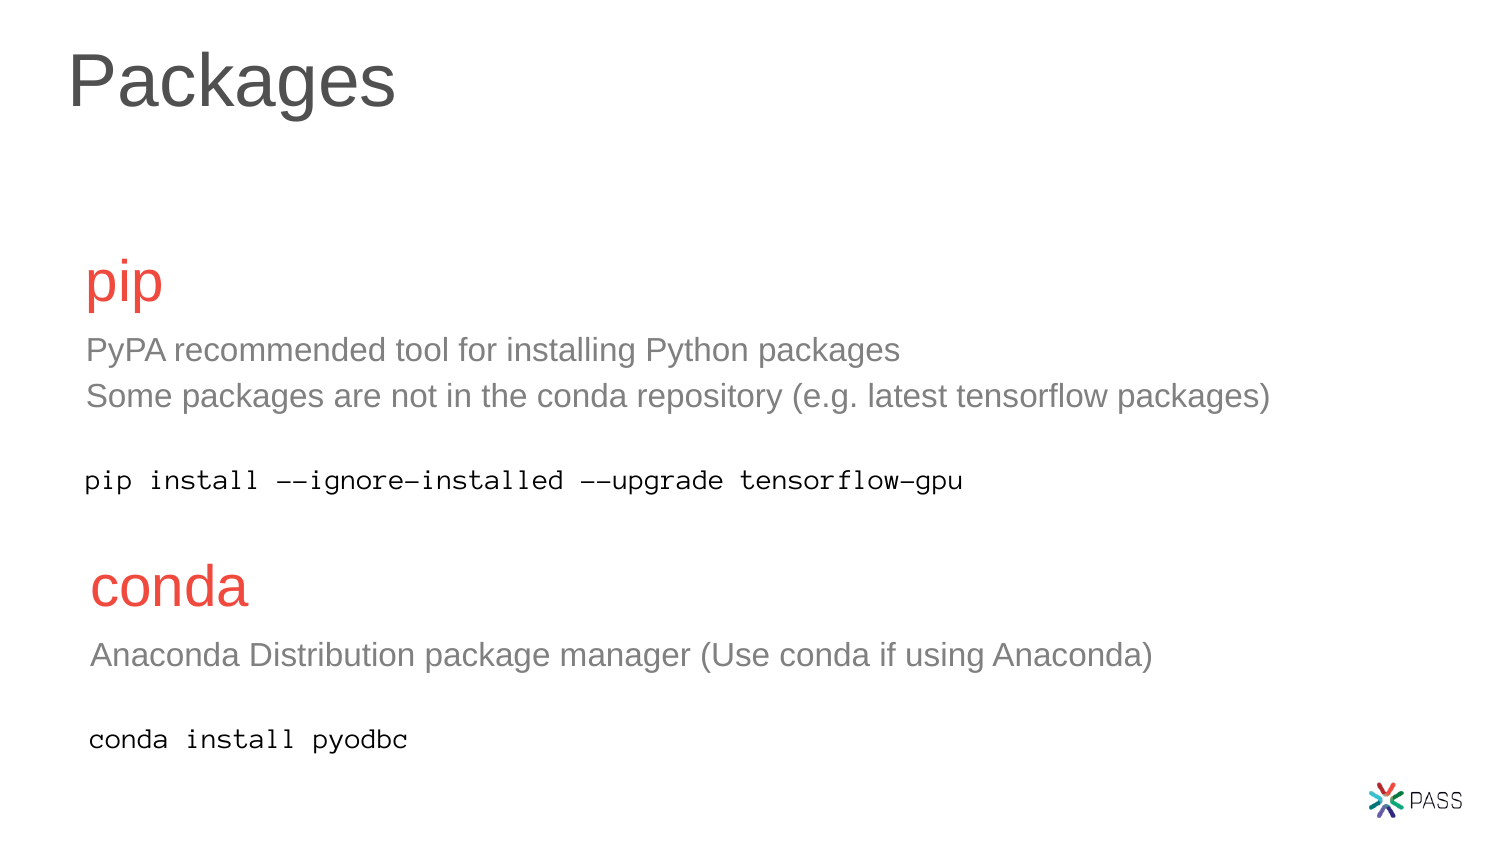

# Packages
pip
PyPA recommended tool for installing Python packages
Some packages are not in the conda repository (e.g. latest tensorflow packages)

pip install --ignore-installed --upgrade tensorflow-gpu
conda
Anaconda Distribution package manager (Use conda if using Anaconda)

conda install pyodbc